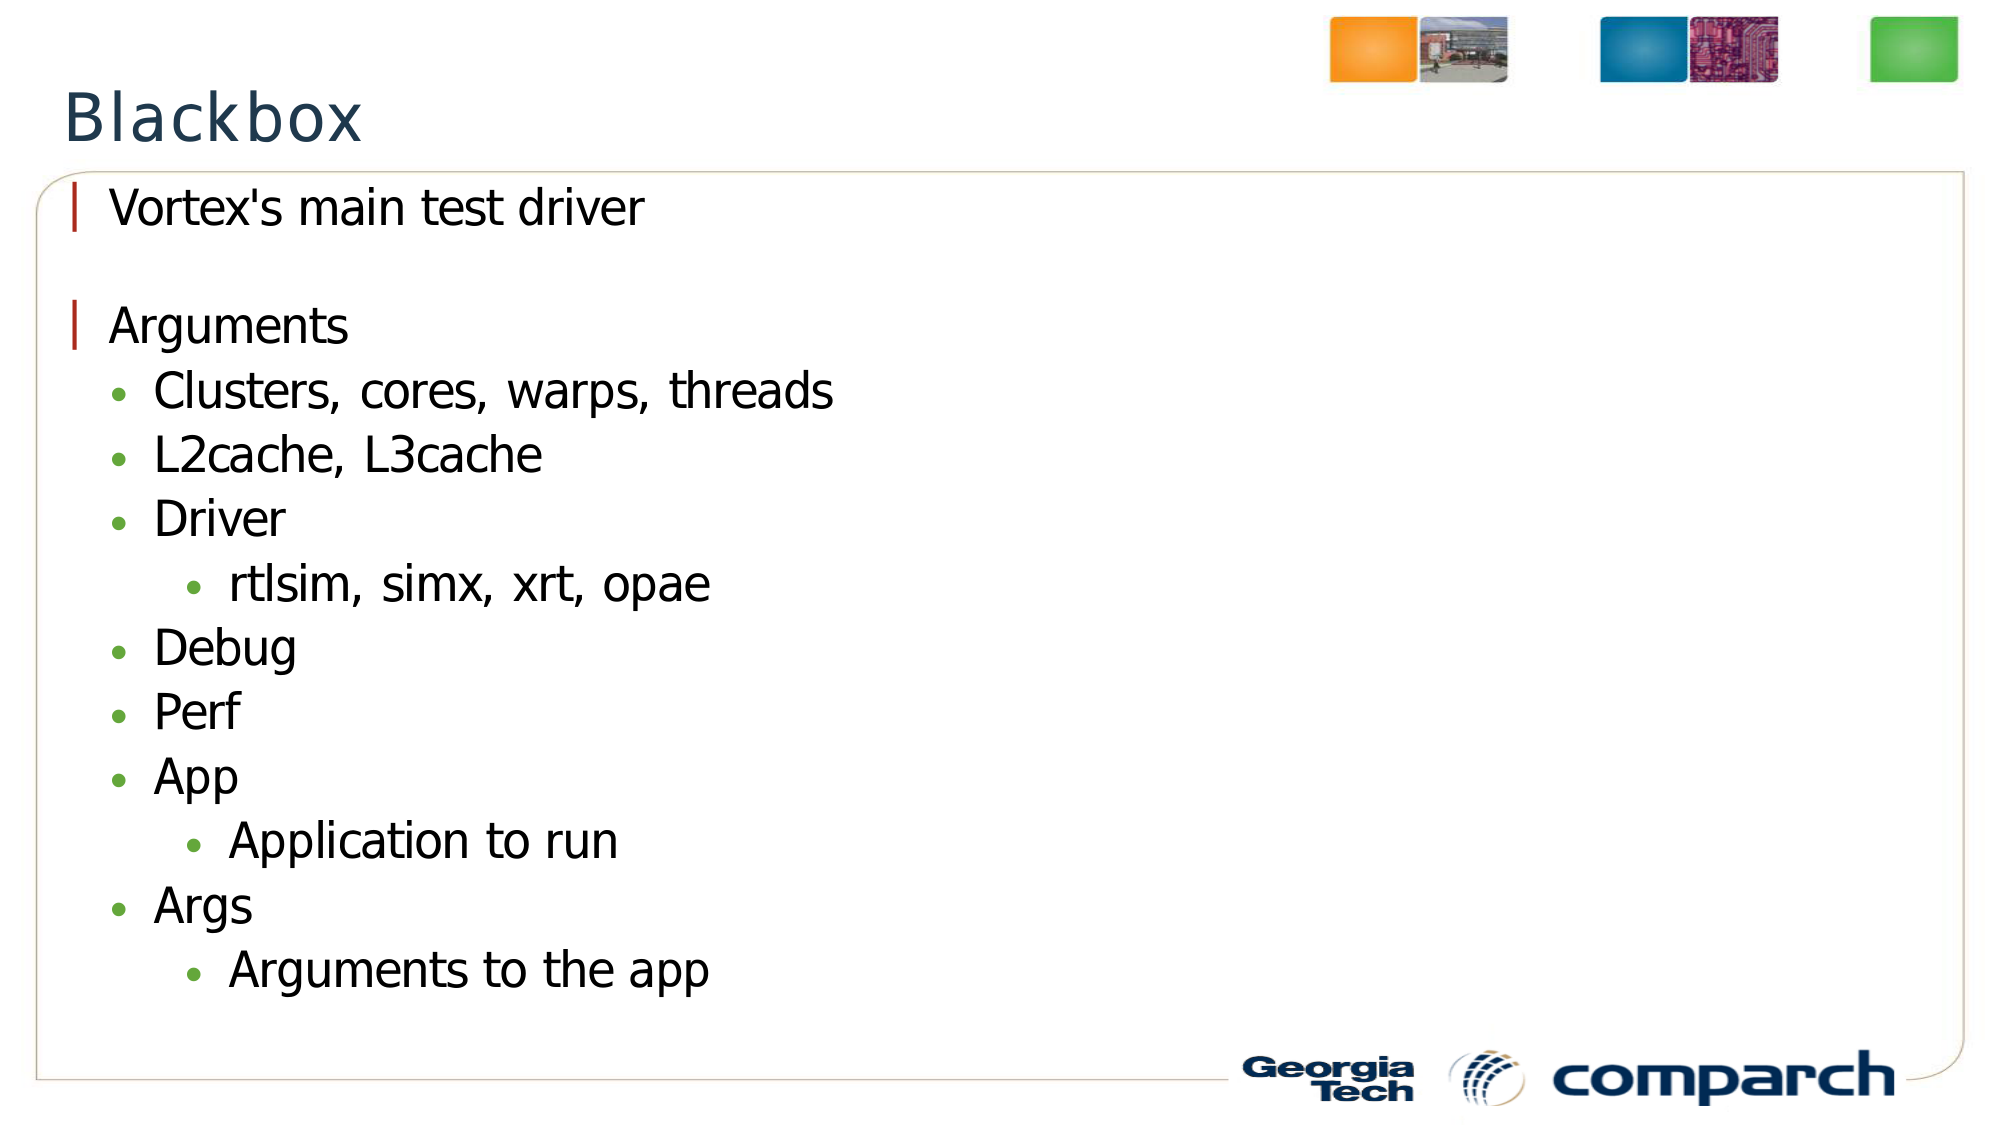

Blackbox
Vortex's main test driver

Arguments
Clusters, cores, warps, threads
L2cache, L3cache
Driver
rtlsim, simx, xrt, opae
Debug
Perf
App
Application to run
Args
Arguments to the app